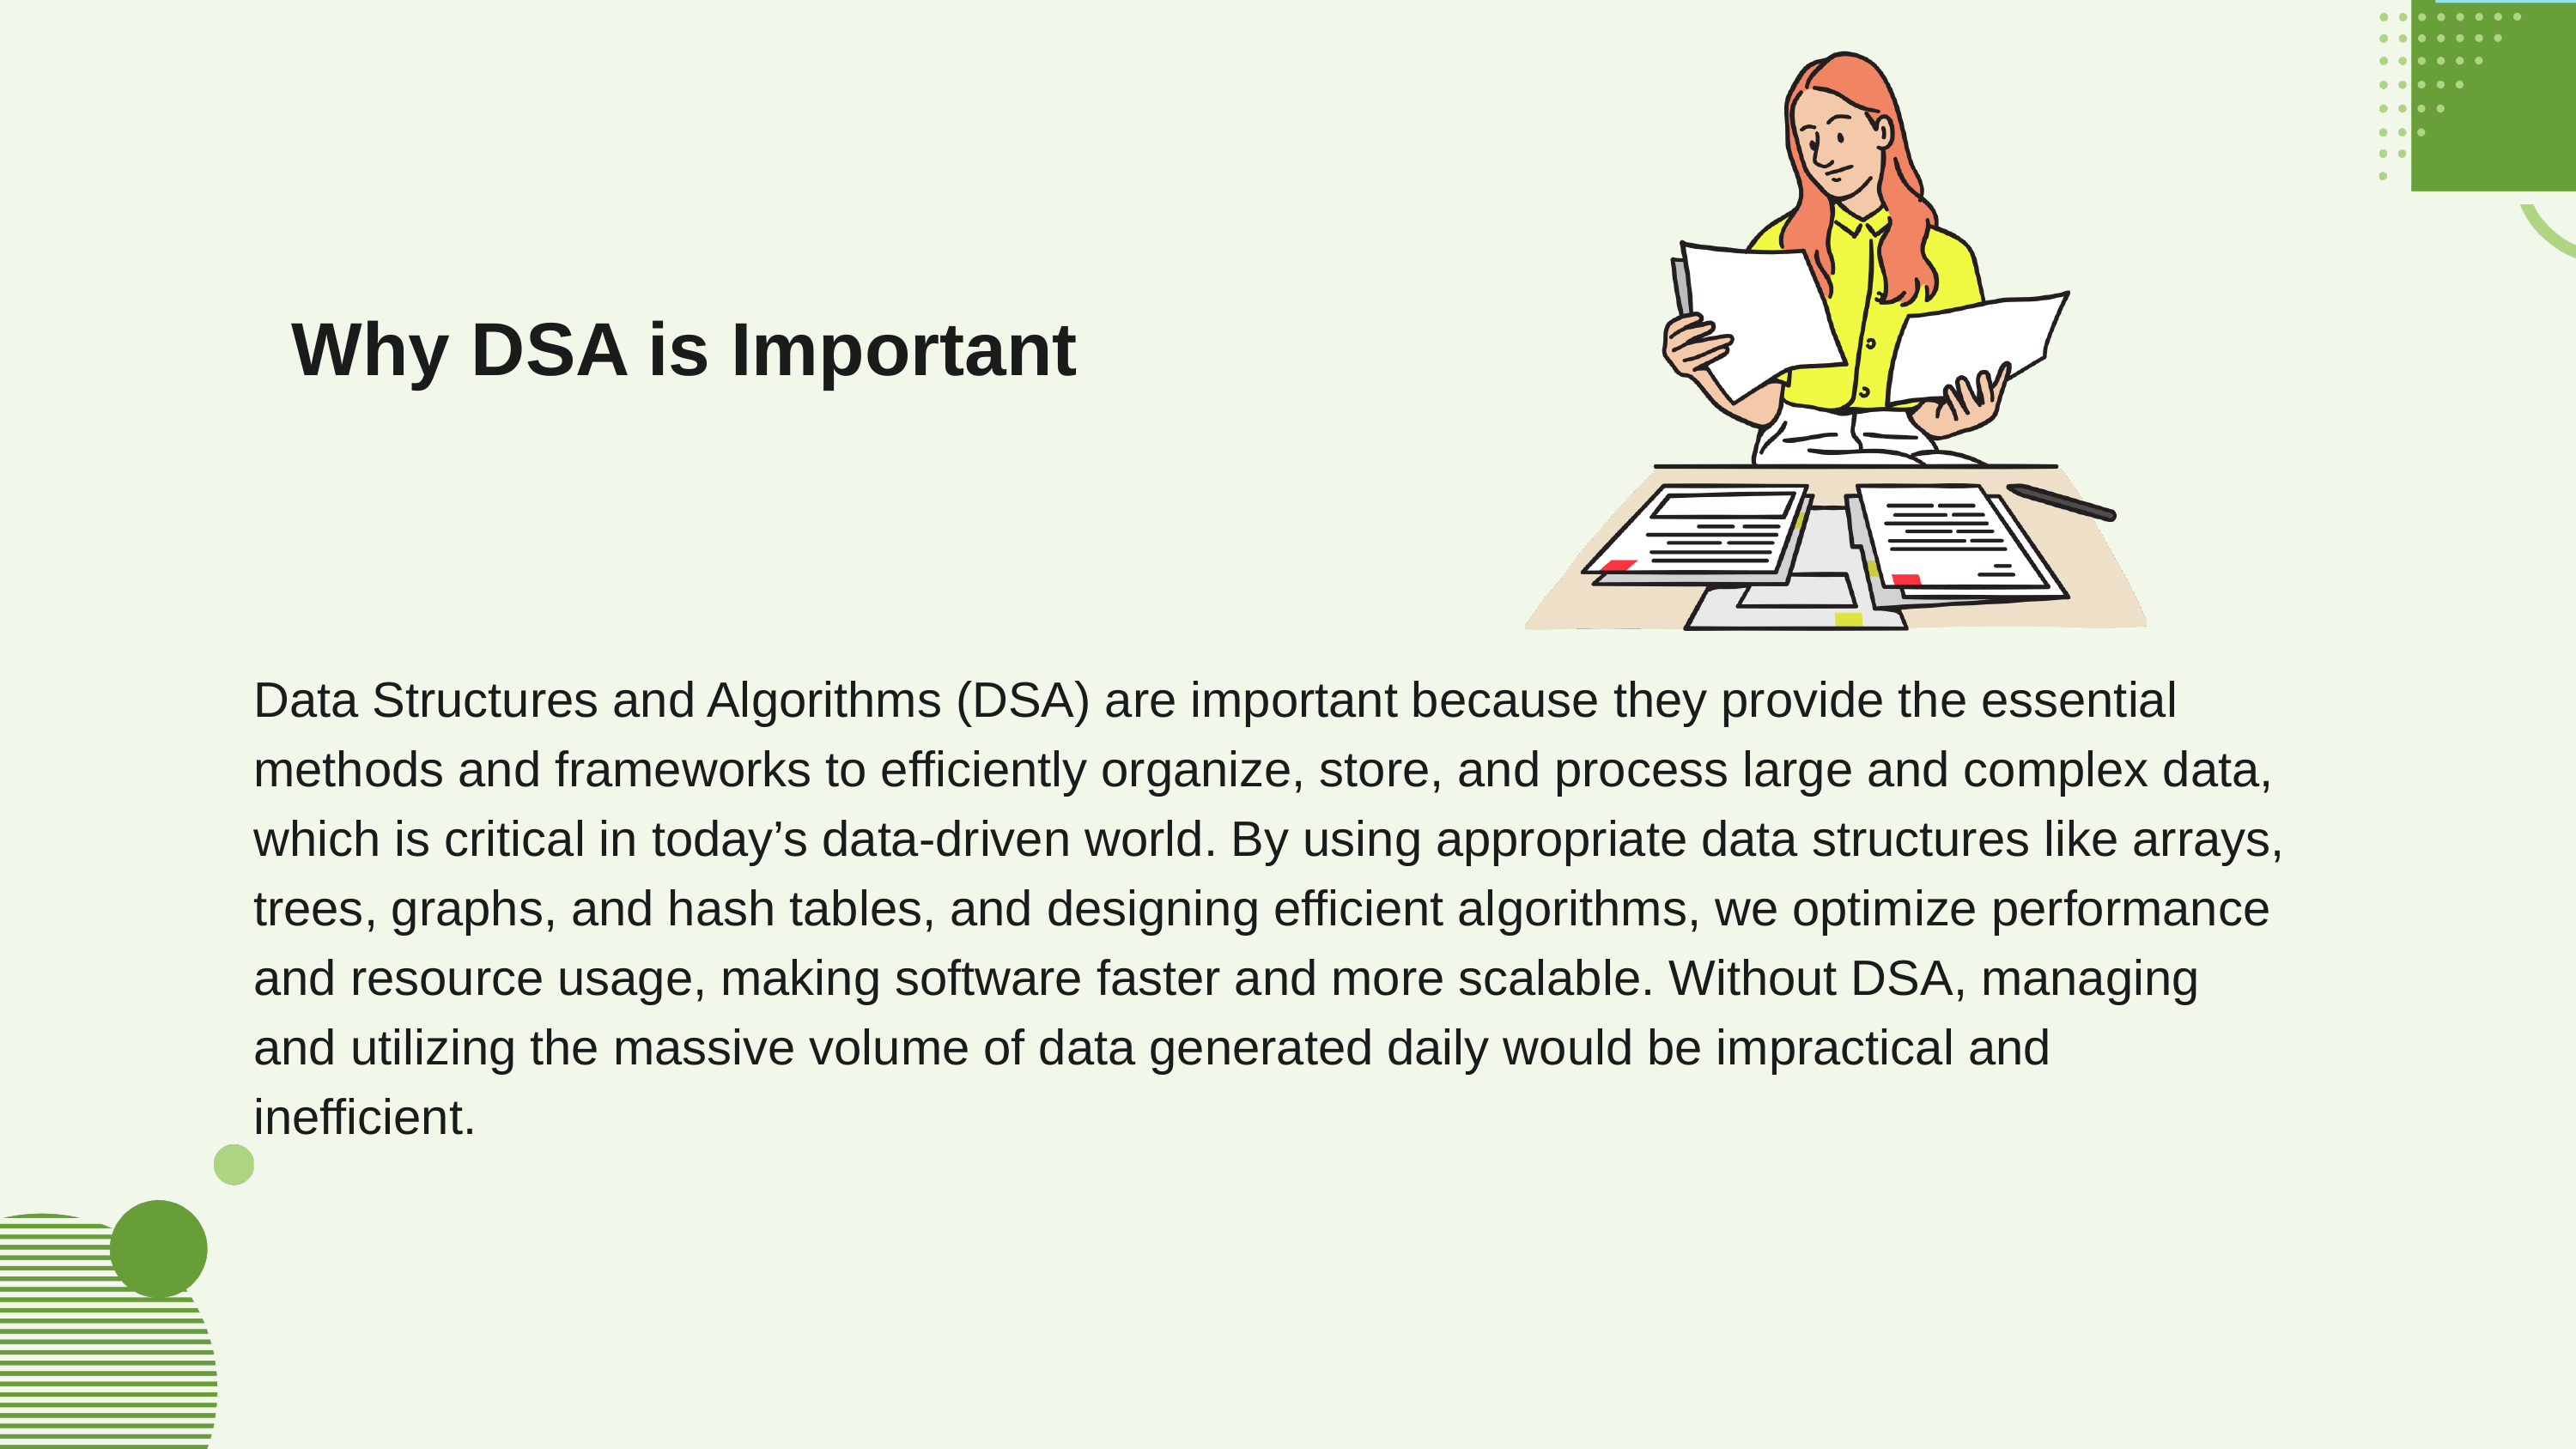

Why DSA is Important
Data Structures and Algorithms (DSA) are important because they provide the essential methods and frameworks to efficiently organize, store, and process large and complex data, which is critical in today’s data-driven world. By using appropriate data structures like arrays, trees, graphs, and hash tables, and designing efficient algorithms, we optimize performance and resource usage, making software faster and more scalable. Without DSA, managing and utilizing the massive volume of data generated daily would be impractical and inefficient.